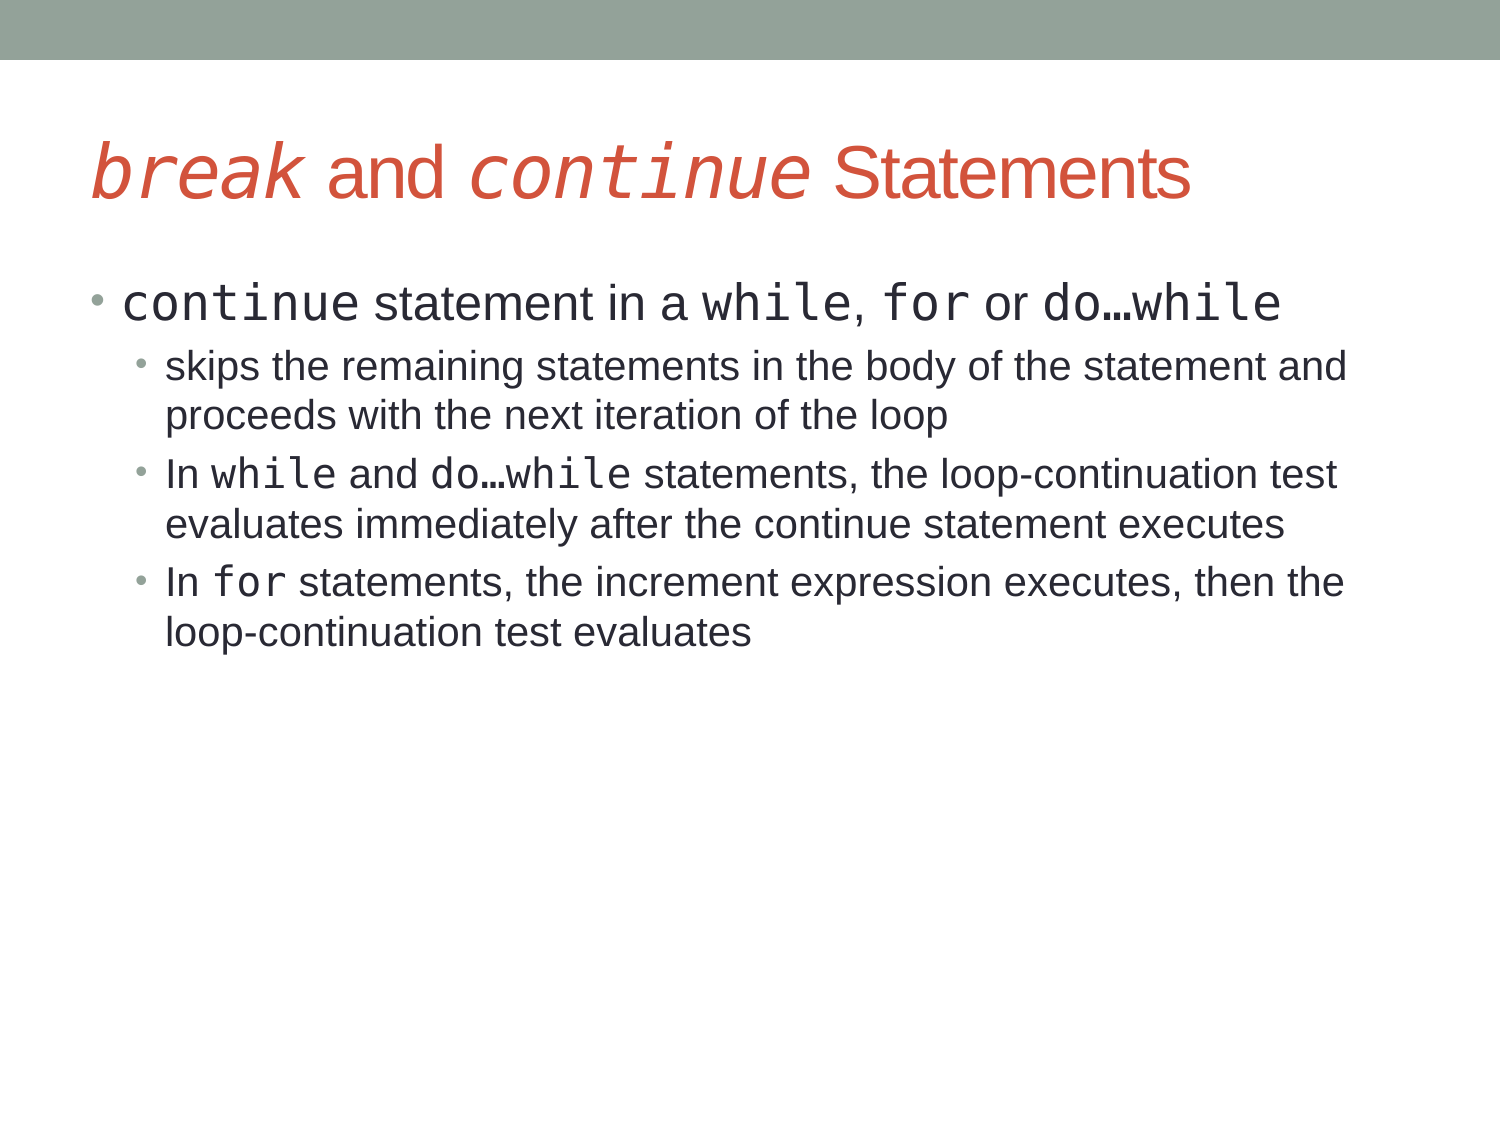

# break and continue Statements
continue statement in a while, for or do…while
skips the remaining statements in the body of the statement and proceeds with the next iteration of the loop
In while and do…while statements, the loop-continuation test evaluates immediately after the continue statement executes
In for statements, the increment expression executes, then the loop-continuation test evaluates